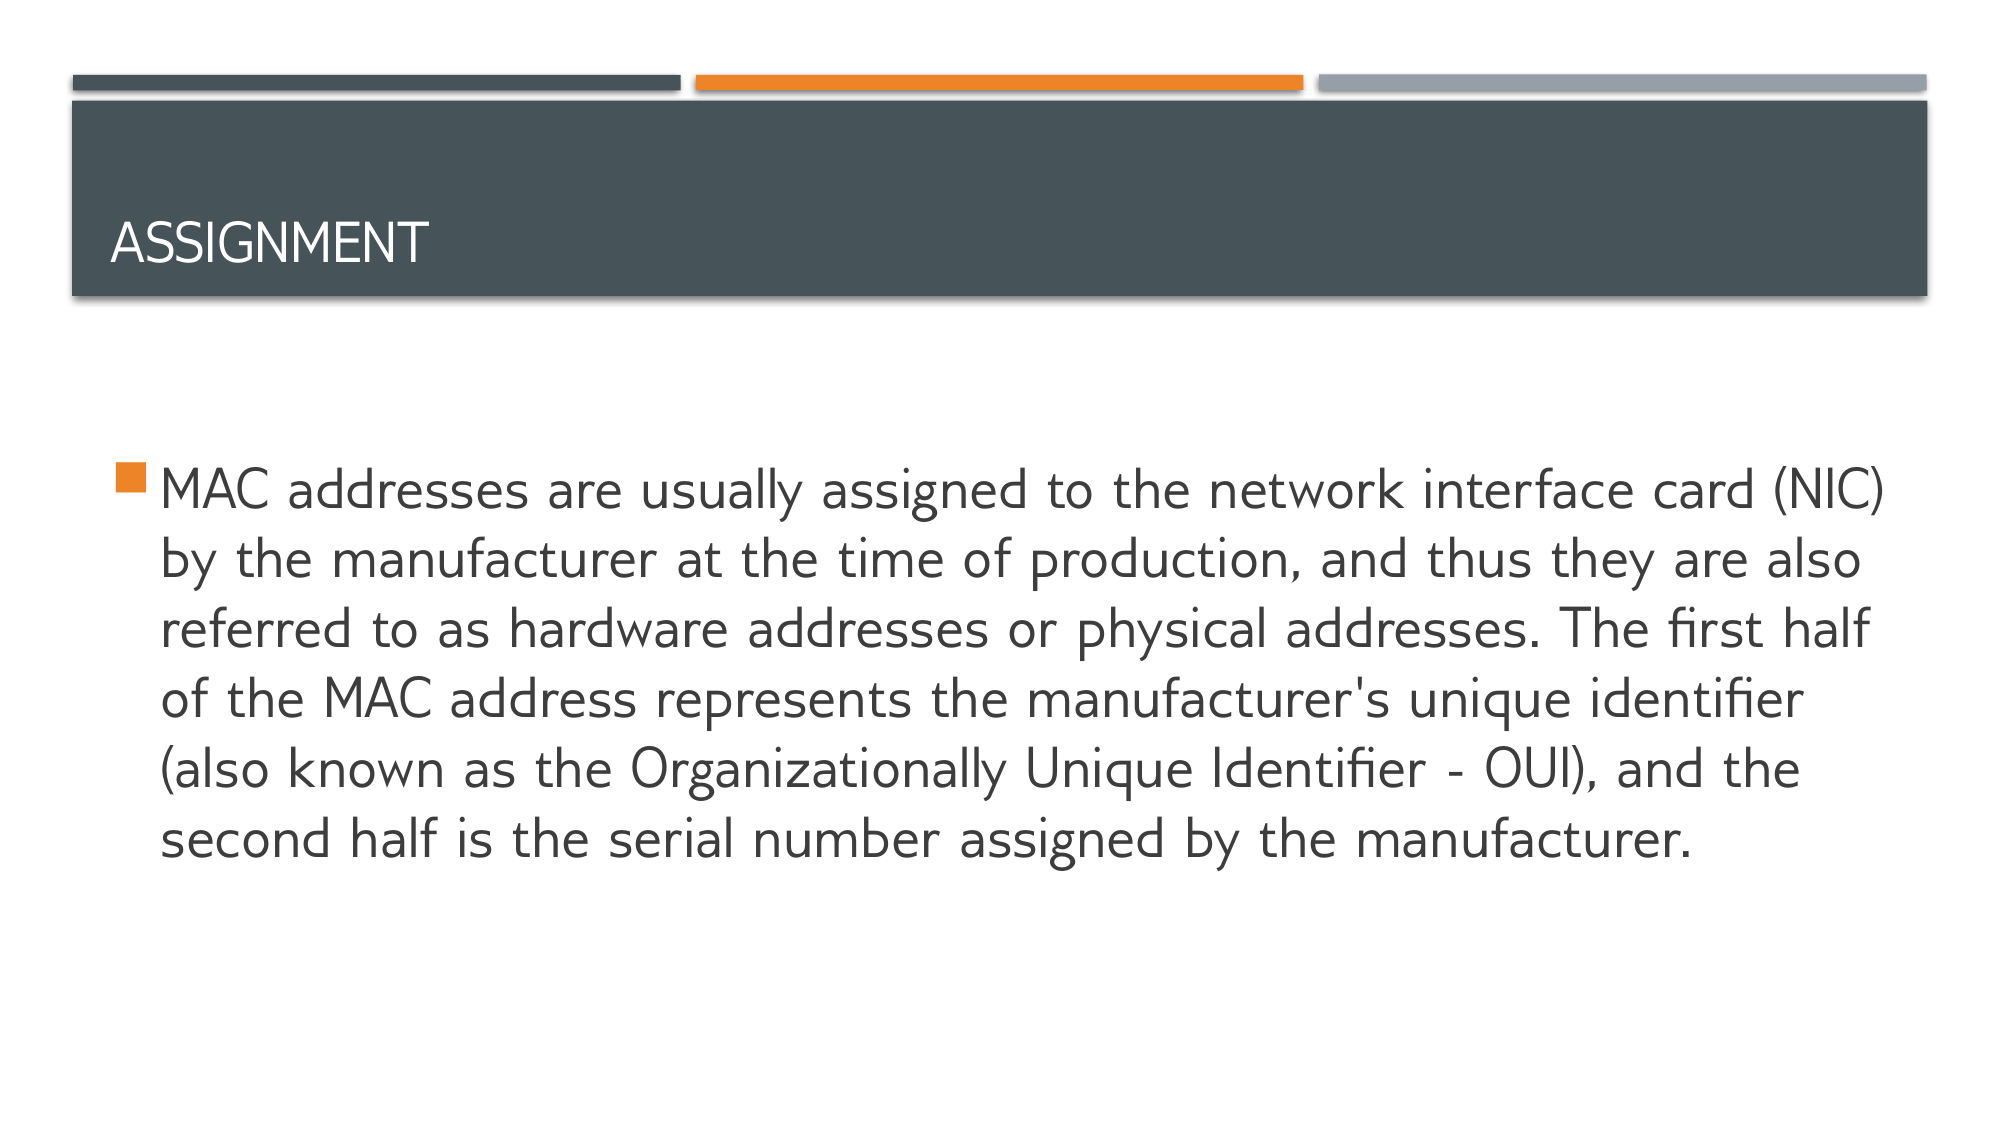

# Assignment
MAC addresses are usually assigned to the network interface card (NIC) by the manufacturer at the time of production, and thus they are also referred to as hardware addresses or physical addresses. The first half of the MAC address represents the manufacturer's unique identifier (also known as the Organizationally Unique Identifier - OUI), and the second half is the serial number assigned by the manufacturer.